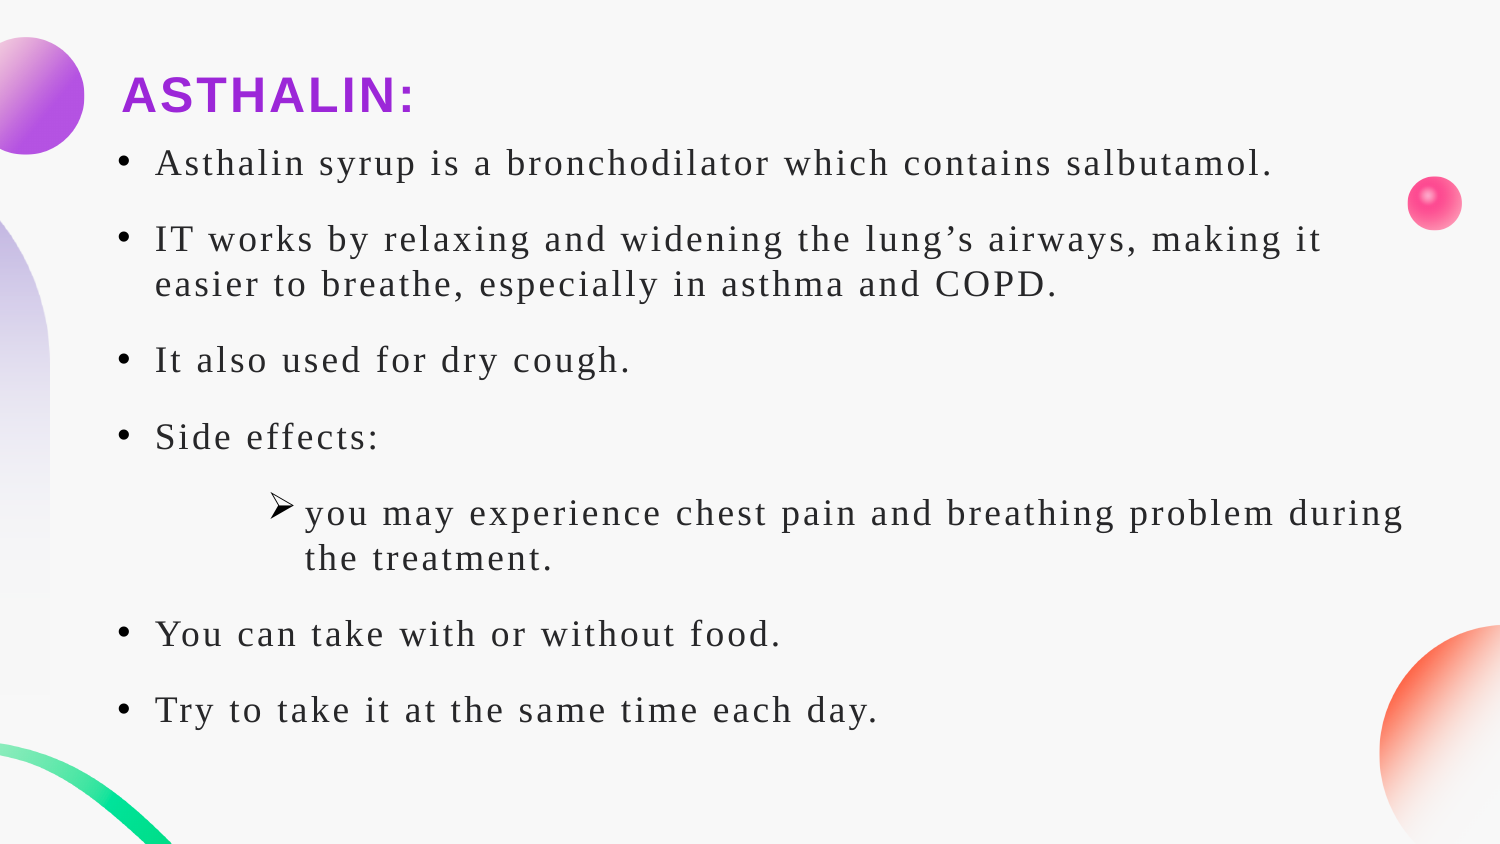

ASTHALIN:
Asthalin syrup is a bronchodilator which contains salbutamol.
IT works by relaxing and widening the lung’s airways, making it easier to breathe, especially in asthma and COPD.
It also used for dry cough.
Side effects:
you may experience chest pain and breathing problem during the treatment.
You can take with or without food.
Try to take it at the same time each day.